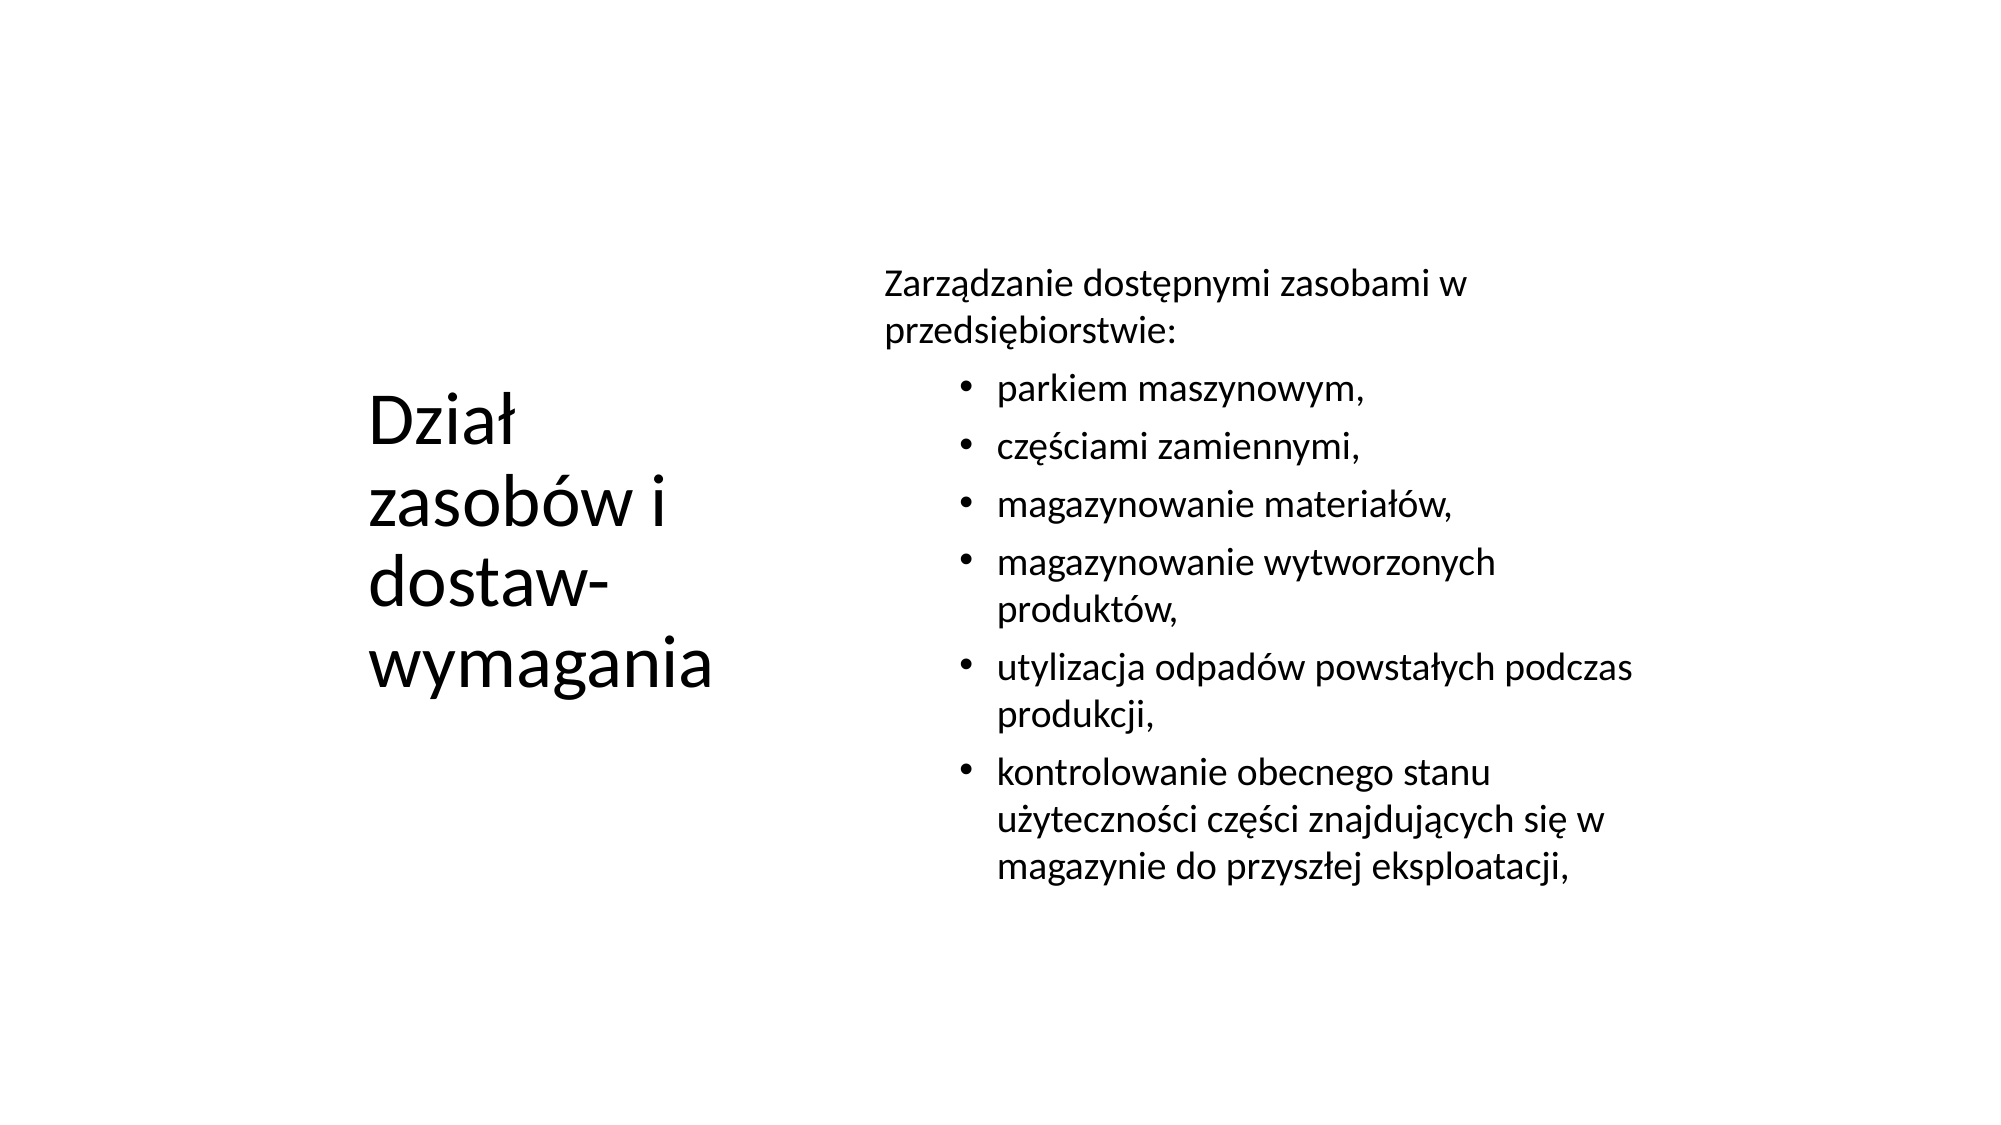

Zarządzanie dostępnymi zasobami w przedsiębiorstwie:
parkiem maszynowym,
częściami zamiennymi,
magazynowanie materiałów,
magazynowanie wytworzonych produktów,
utylizacja odpadów powstałych podczas produkcji,
kontrolowanie obecnego stanu użyteczności części znajdujących się w magazynie do przyszłej eksploatacji,
# Dział zasobów i dostaw- wymagania